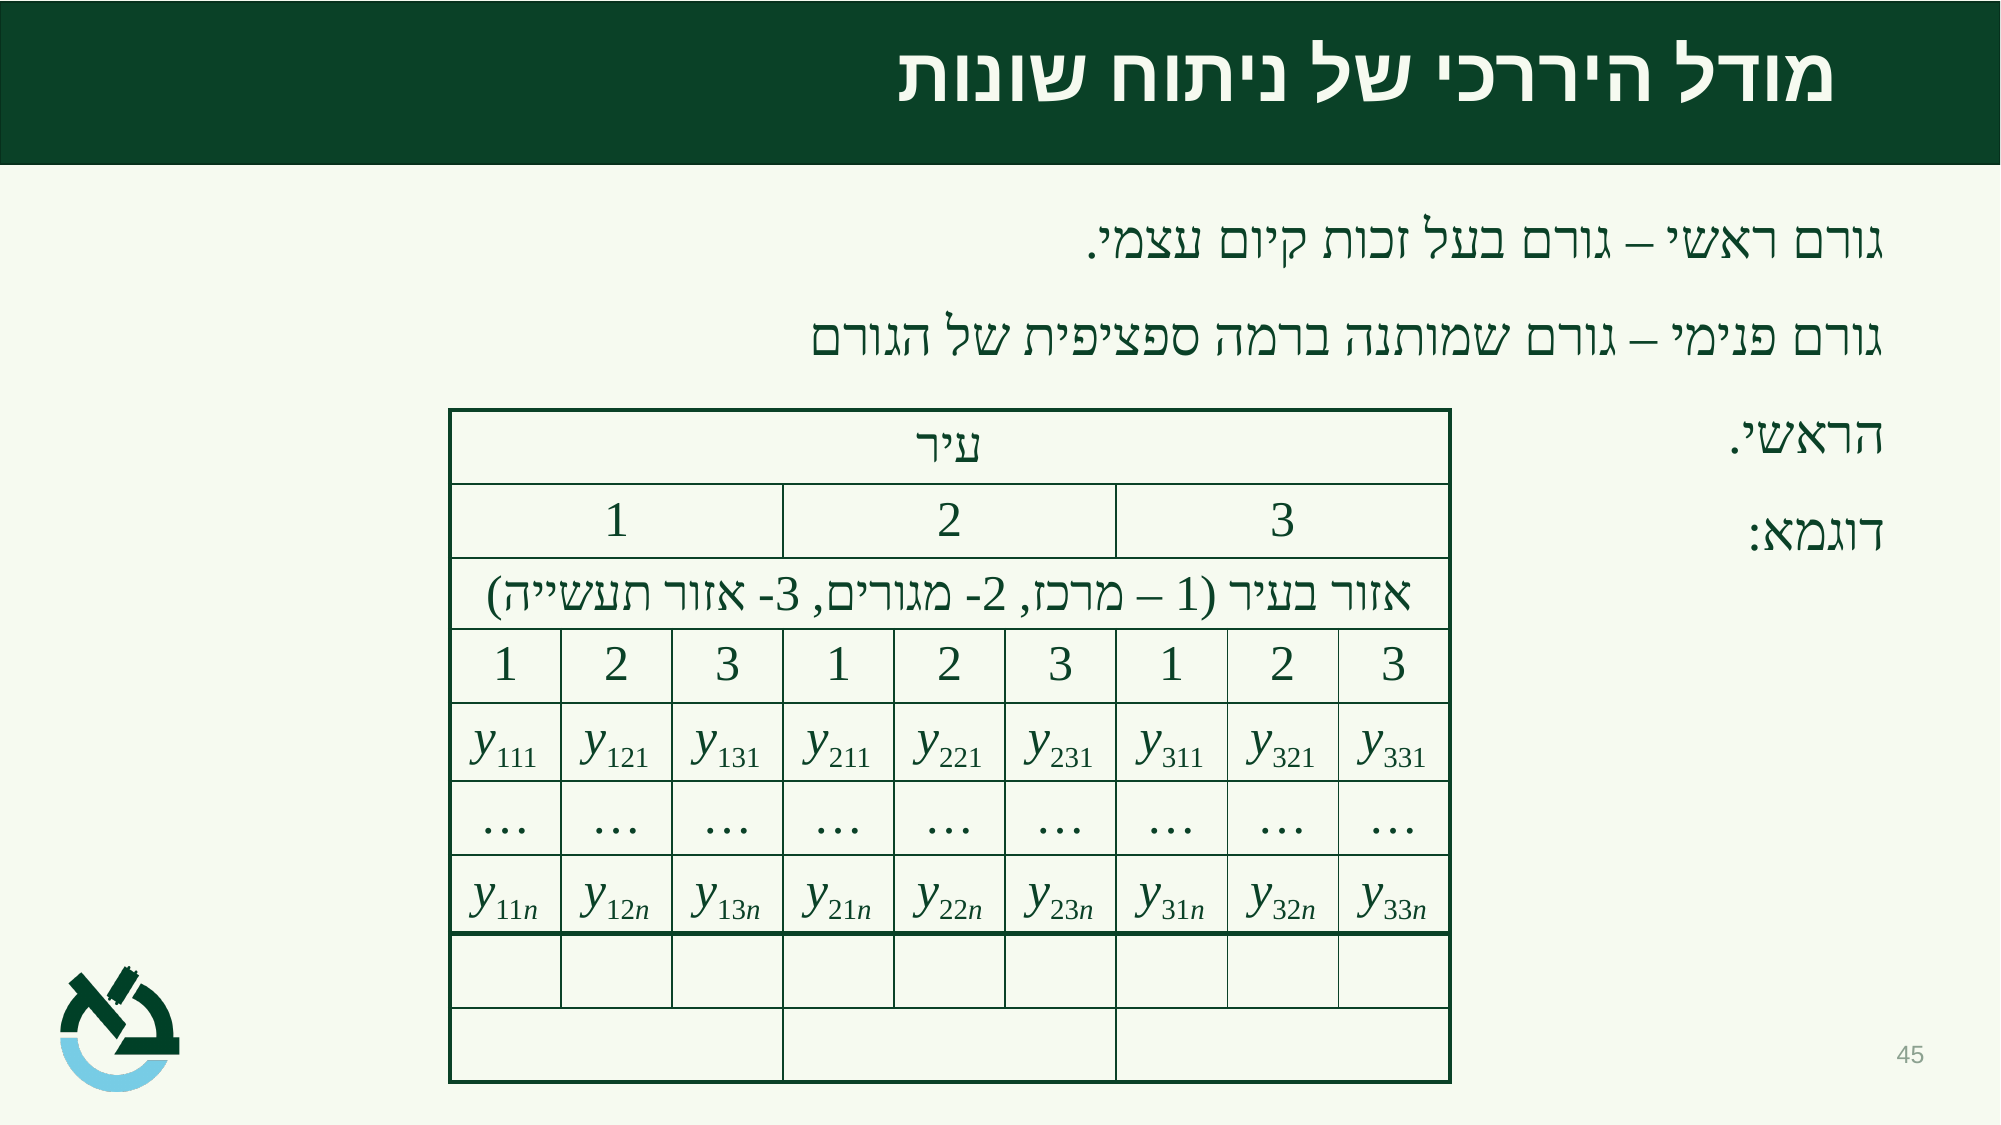

# מודל היררכי של ניתוח שונות
גורם ראשי – גורם בעל זכות קיום עצמי.
גורם פנימי – גורם שמותנה ברמה ספציפית של הגורם הראשי.
דוגמא:

| עיר |  |  |  |  |  |  |  |  |
| --- | --- | --- | --- | --- | --- | --- | --- | --- |
| 1 |  |  | 2 |  |  | 3 |  |  |
| אזור בעיר (1 – מרכז, 2- מגורים, 3- אזור תעשייה) |  |  |  |  |  |  |  |  |
| 1 | 2 | 3 | 1 | 2 | 3 | 1 | 2 | 3 |
| y111 | y121 | y131 | y211 | y221 | y231 | y311 | y321 | y331 |
| … | … | … | … | … | … | … | … | … |
| y11n | y12n | y13n | y21n | y22n | y23n | y31n | y32n | y33n |
|  |  |  |  |  |  |  |  |  |
|  |  |  |  |  |  |  |  |  |
45